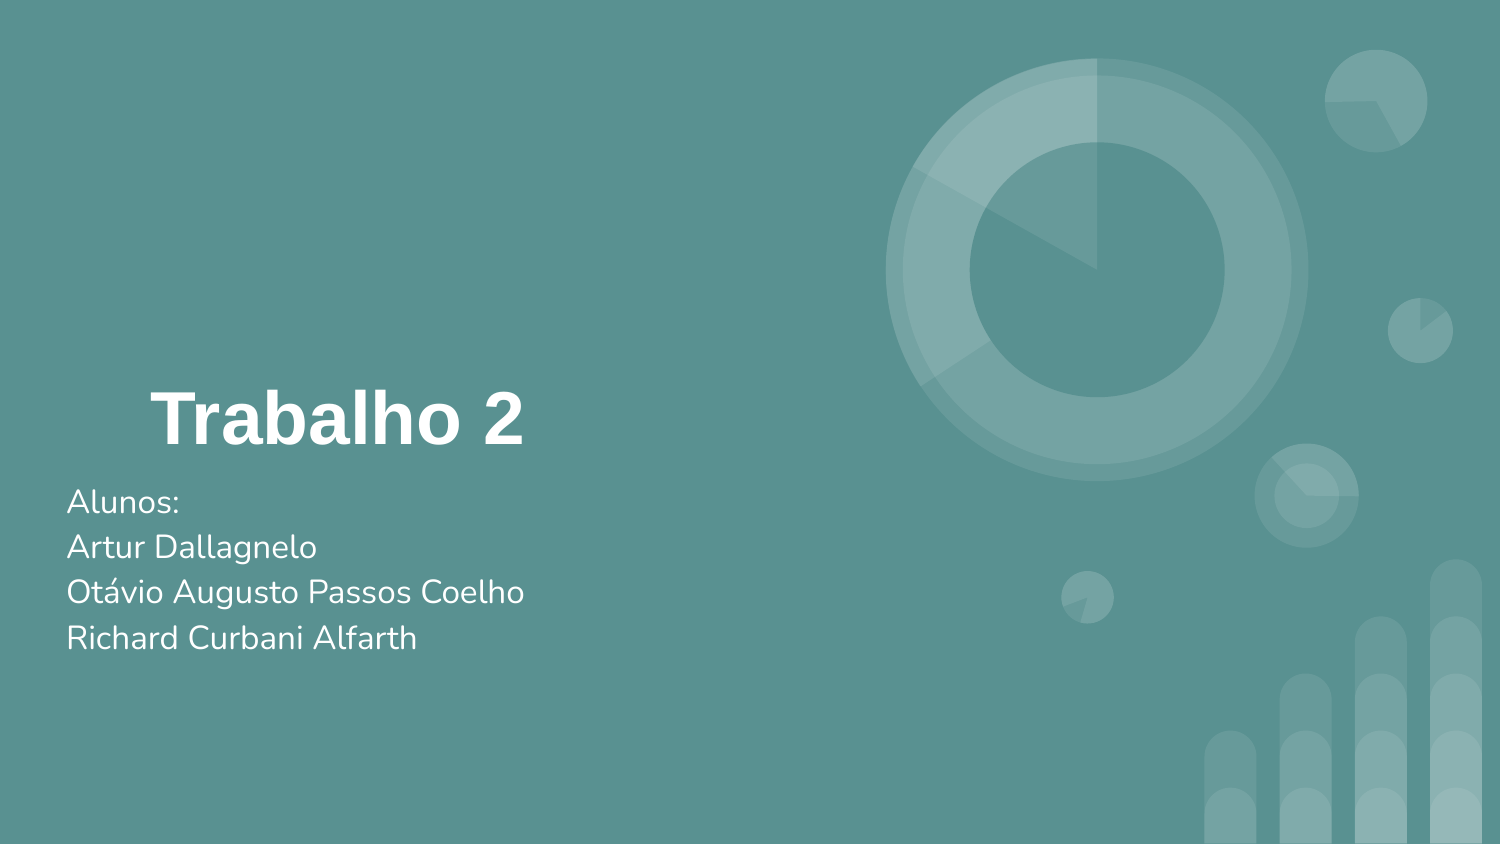

# Trabalho 2
Alunos:
Artur Dallagnelo
Otávio Augusto Passos Coelho
Richard Curbani Alfarth